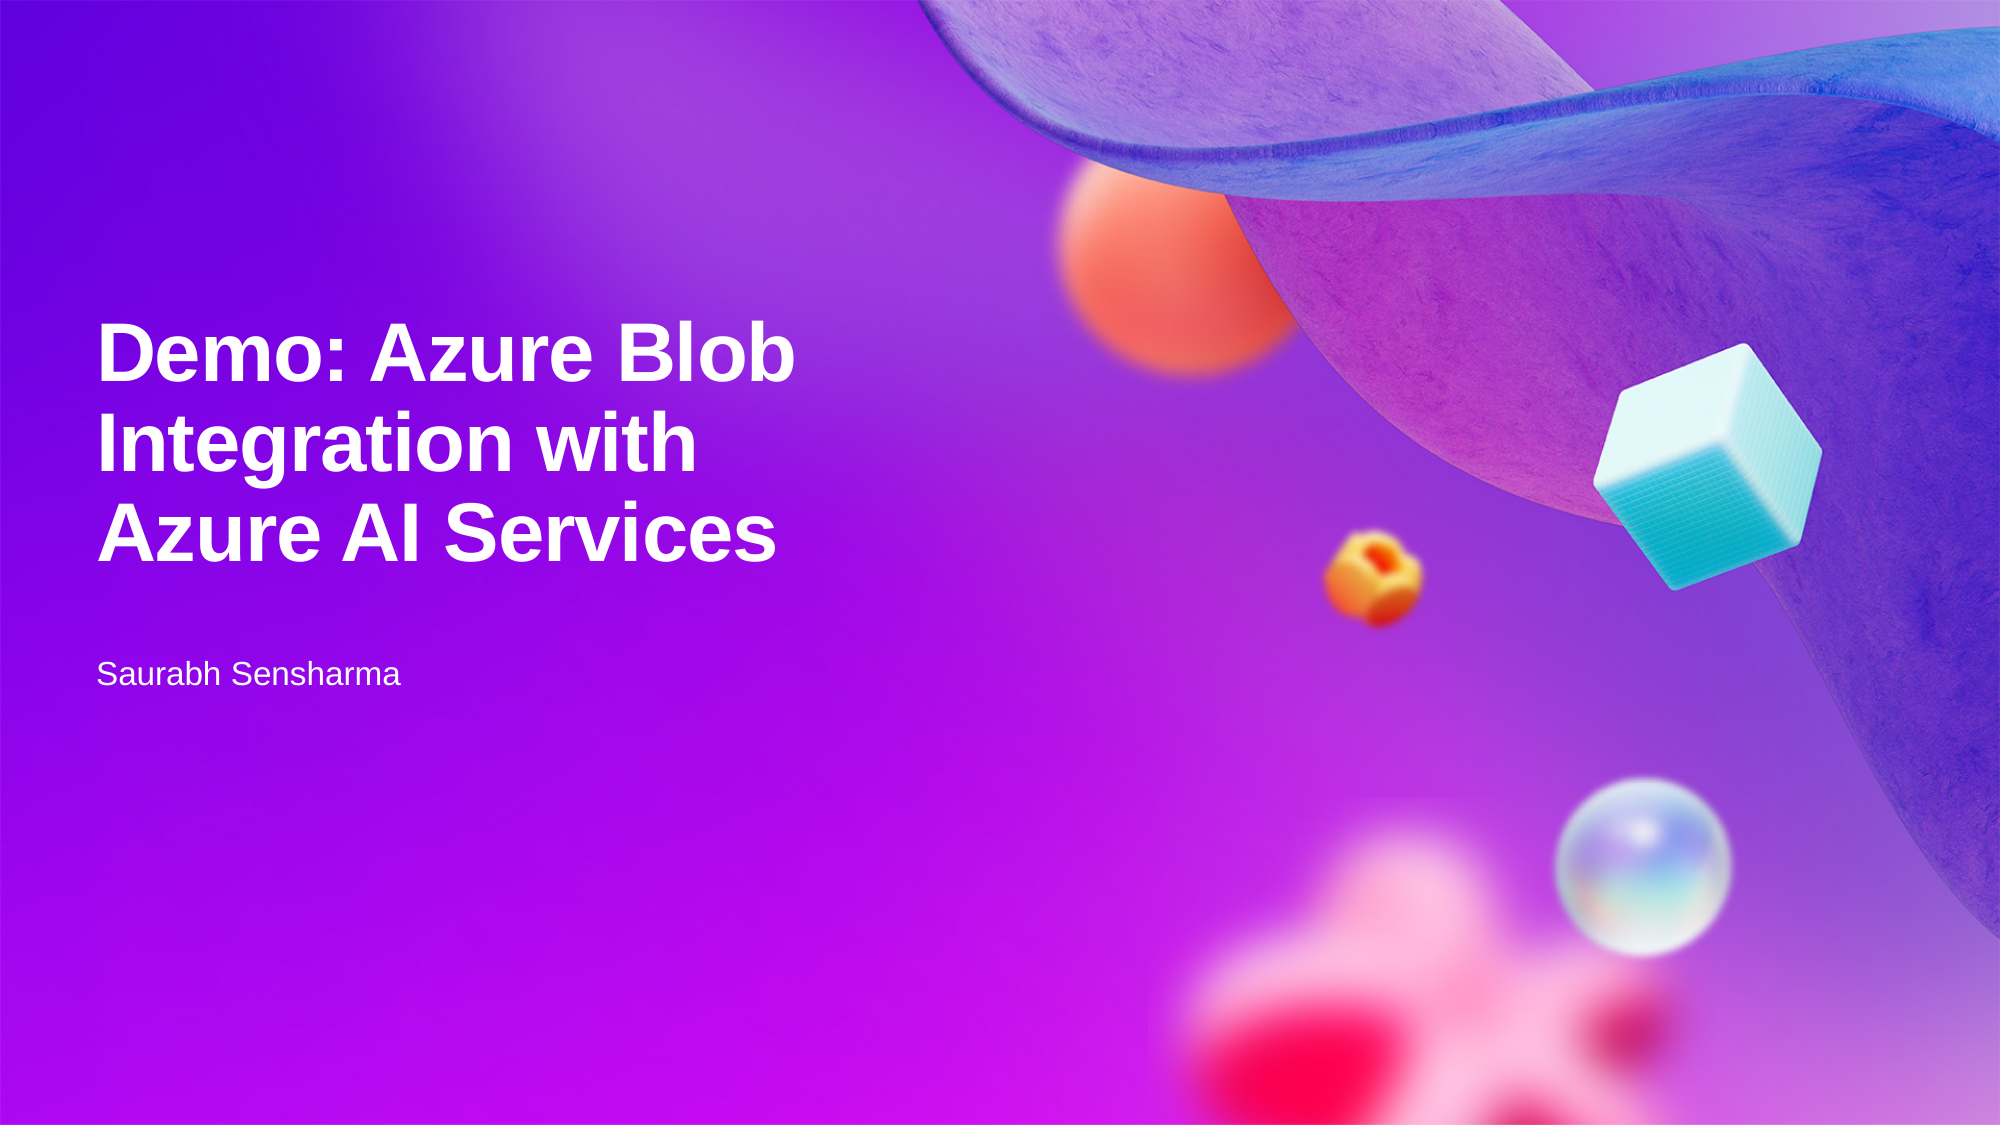

# Demo: Azure Blob Integration with Azure AI Services
Saurabh Sensharma